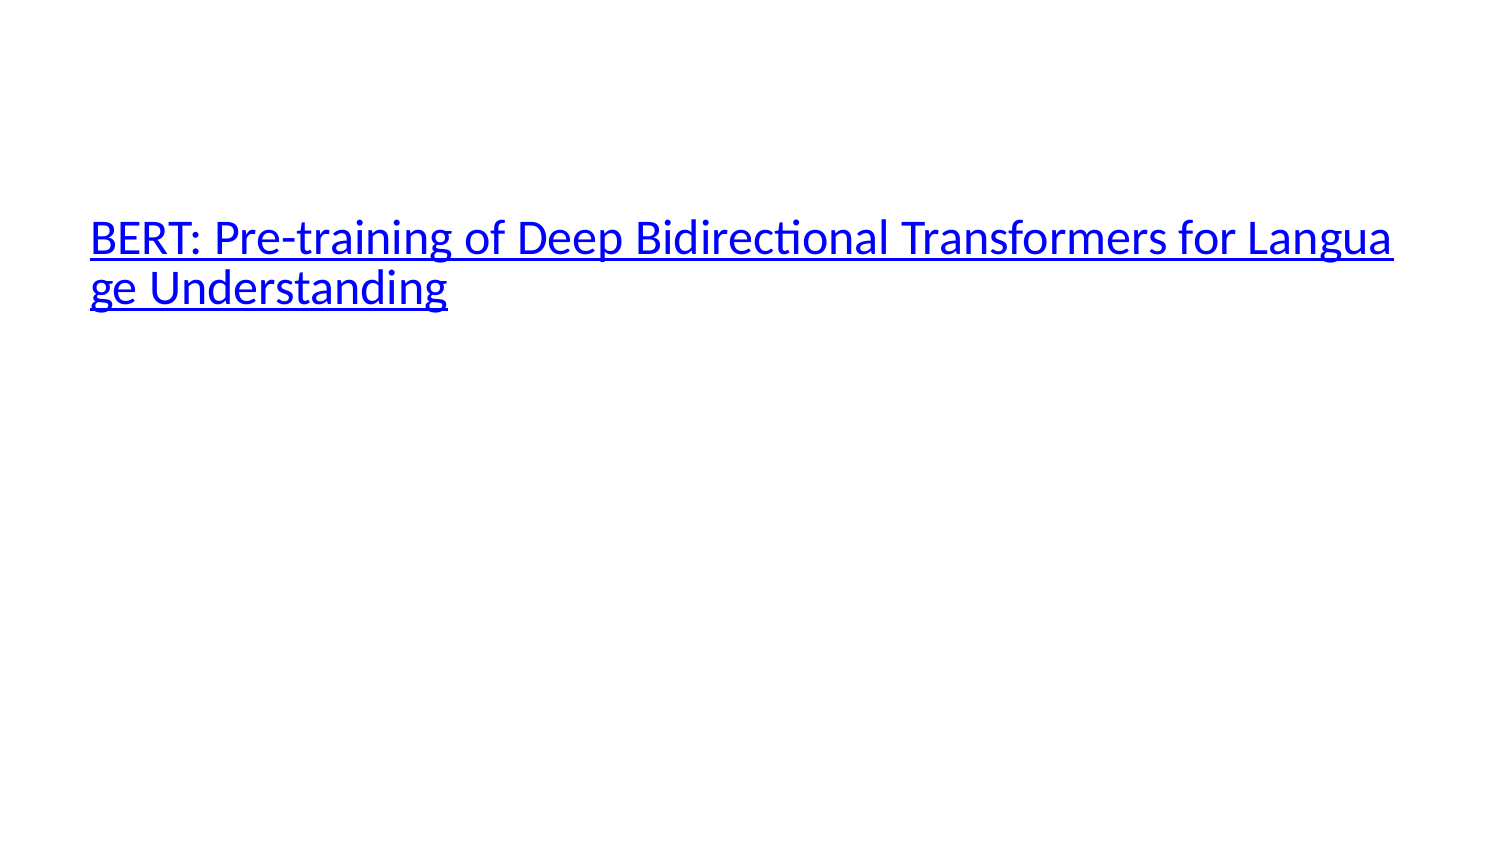

BERT: Pre-training of Deep Bidirectional Transformers for Language Understanding